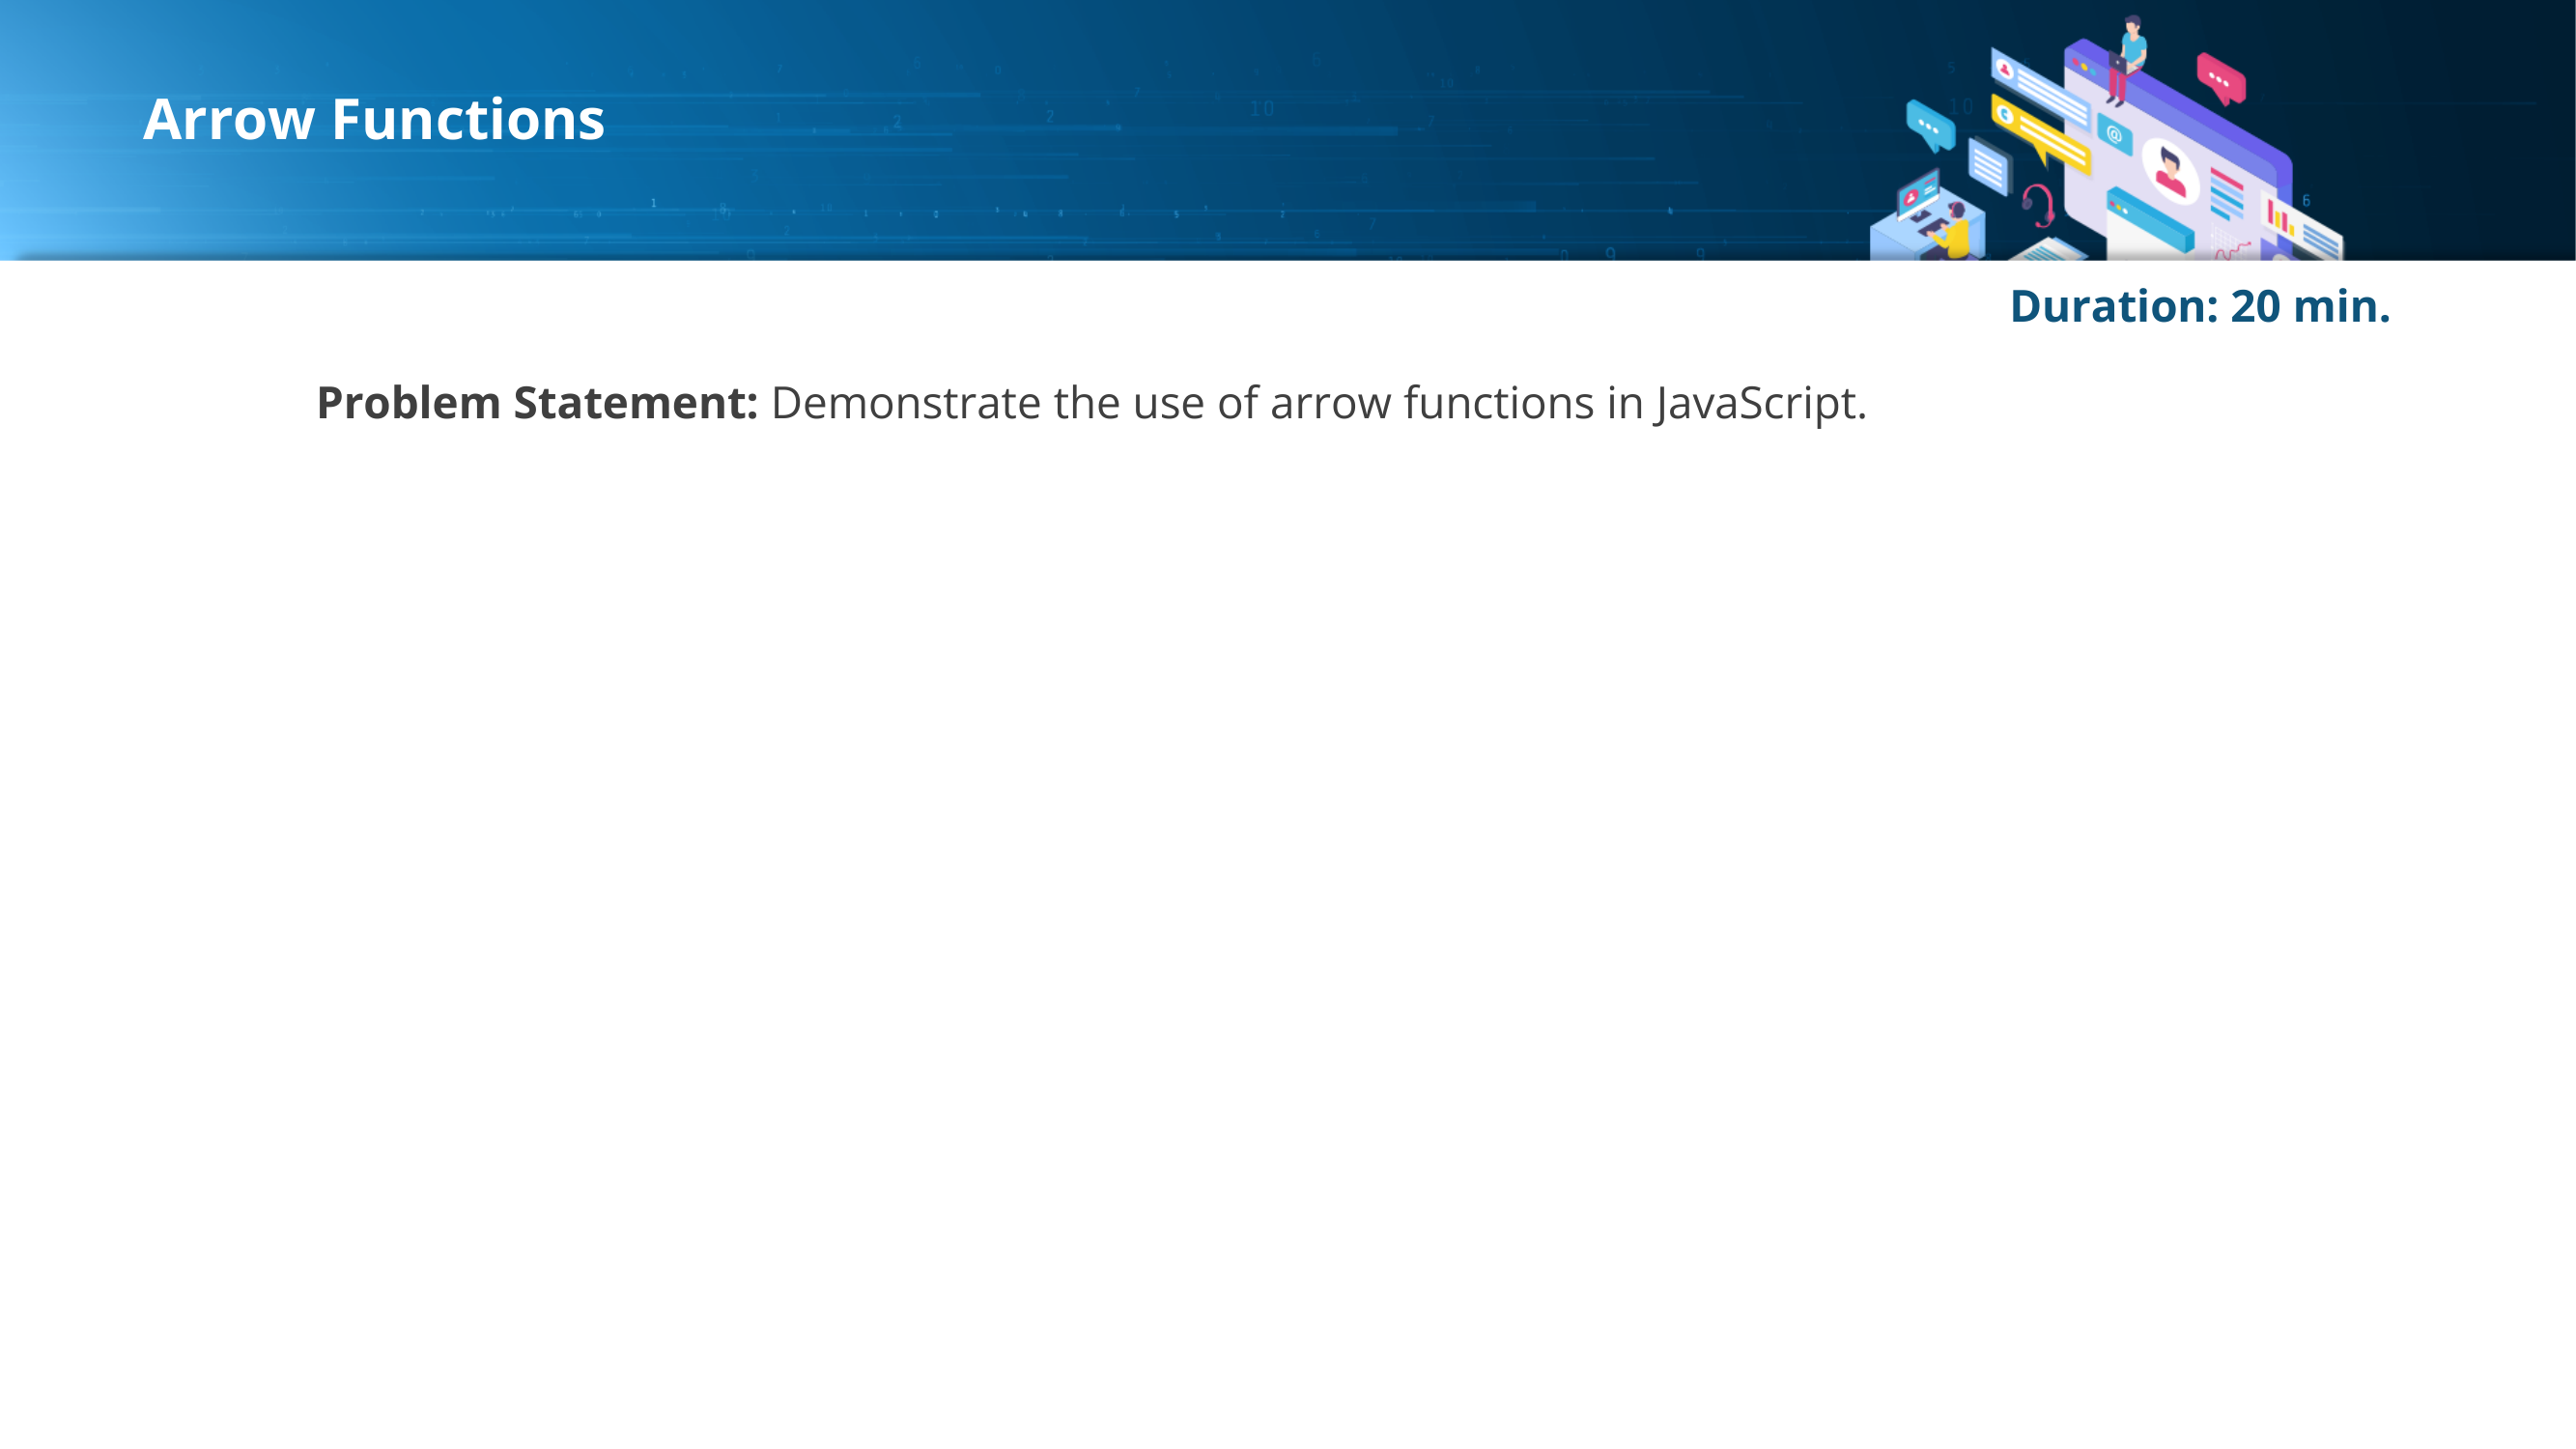

# Arrow Functions
Duration: 20 min.
Problem Statement: Demonstrate the use of arrow functions in JavaScript.